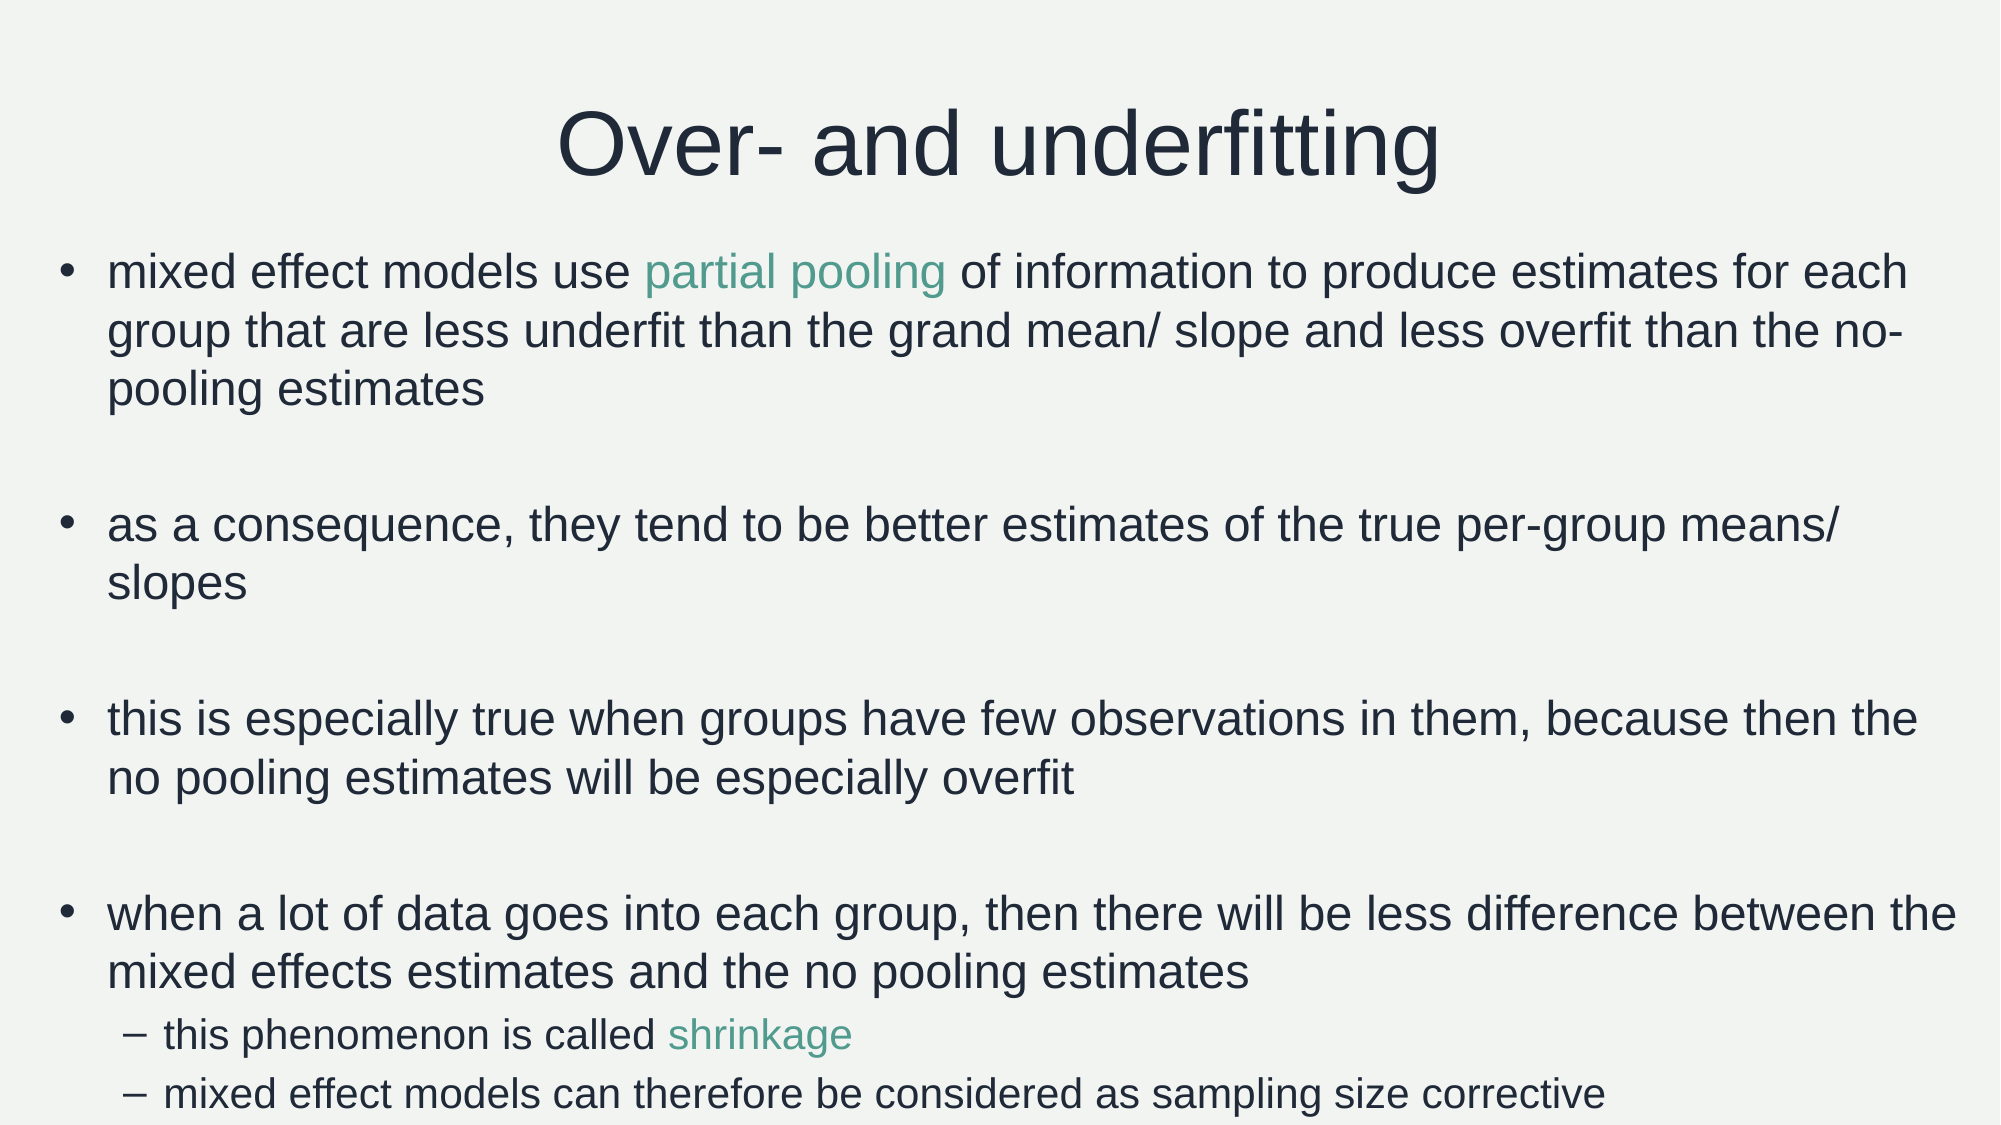

# Over- and underfitting
mixed effect models use partial pooling of information to produce estimates for each group that are less underfit than the grand mean/ slope and less overfit than the no-pooling estimates

as a consequence, they tend to be better estimates of the true per-group means/ slopes

this is especially true when groups have few observations in them, because then the no pooling estimates will be especially overfit

when a lot of data goes into each group, then there will be less difference between the mixed effects estimates and the no pooling estimates
this phenomenon is called shrinkage
mixed effect models can therefore be considered as sampling size corrective